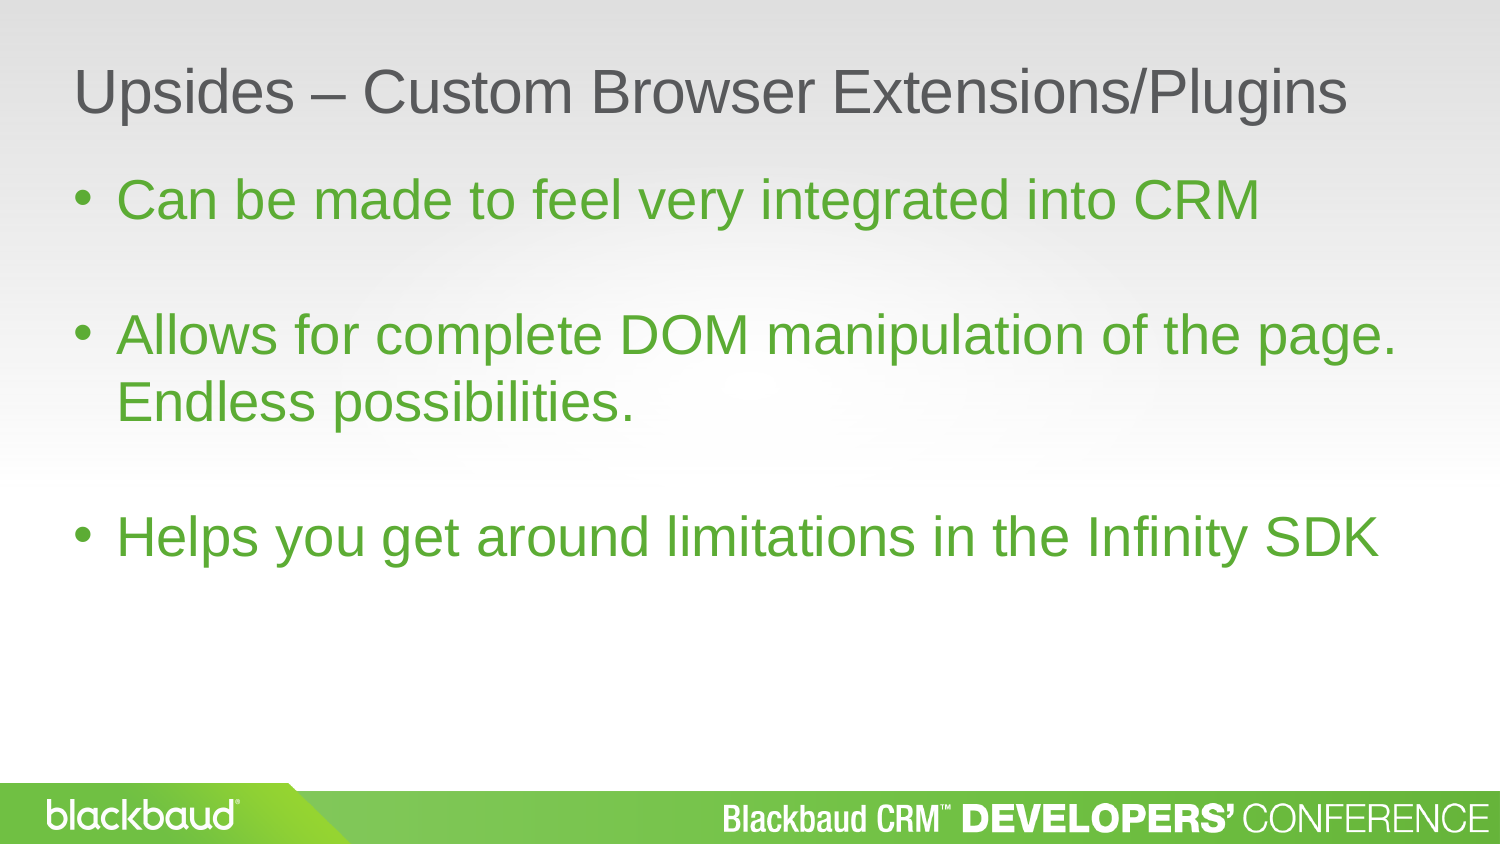

Upsides – Custom Browser Extensions/Plugins
Can be made to feel very integrated into CRM

Allows for complete DOM manipulation of the page.  Endless possibilities.

Helps you get around limitations in the Infinity SDK